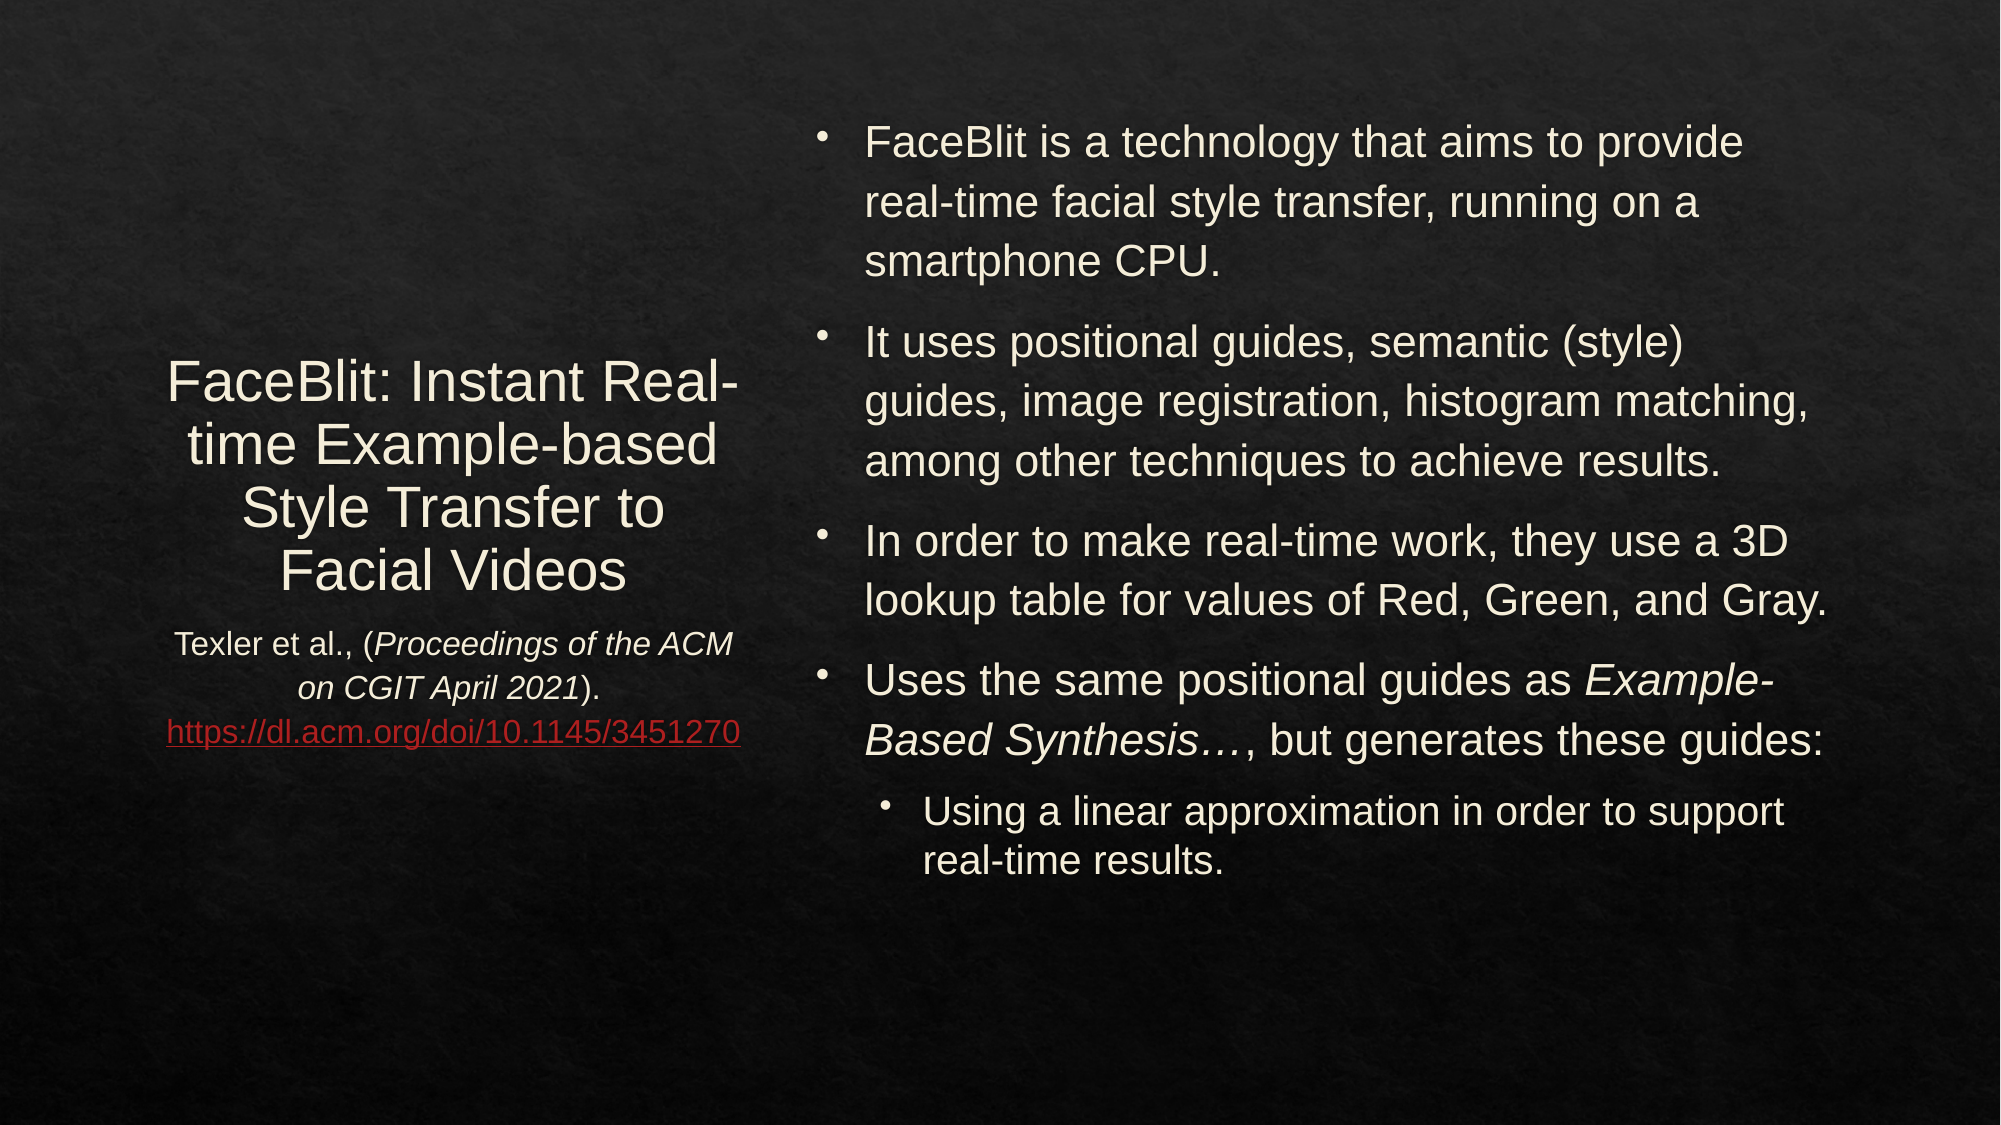

# FaceBlit: Instant Real-time Example-based Style Transfer to Facial Videos
FaceBlit is a technology that aims to provide real-time facial style transfer, running on a smartphone CPU.
It uses positional guides, semantic (style) guides, image registration, histogram matching, among other techniques to achieve results.
In order to make real-time work, they use a 3D lookup table for values of Red, Green, and Gray.
Uses the same positional guides as Example-Based Synthesis…, but generates these guides:
Using a linear approximation in order to support real-time results.
Texler et al., (Proceedings of the ACM on CGIT April 2021). https://dl.acm.org/doi/10.1145/3451270